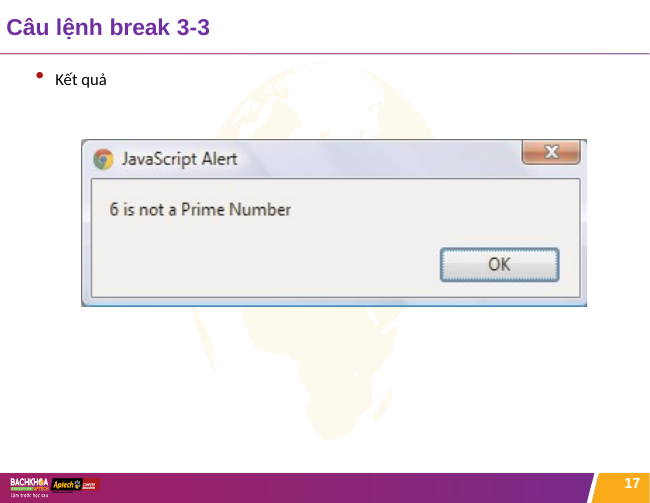

# Câu lệnh break 3-3
Kết quả

17